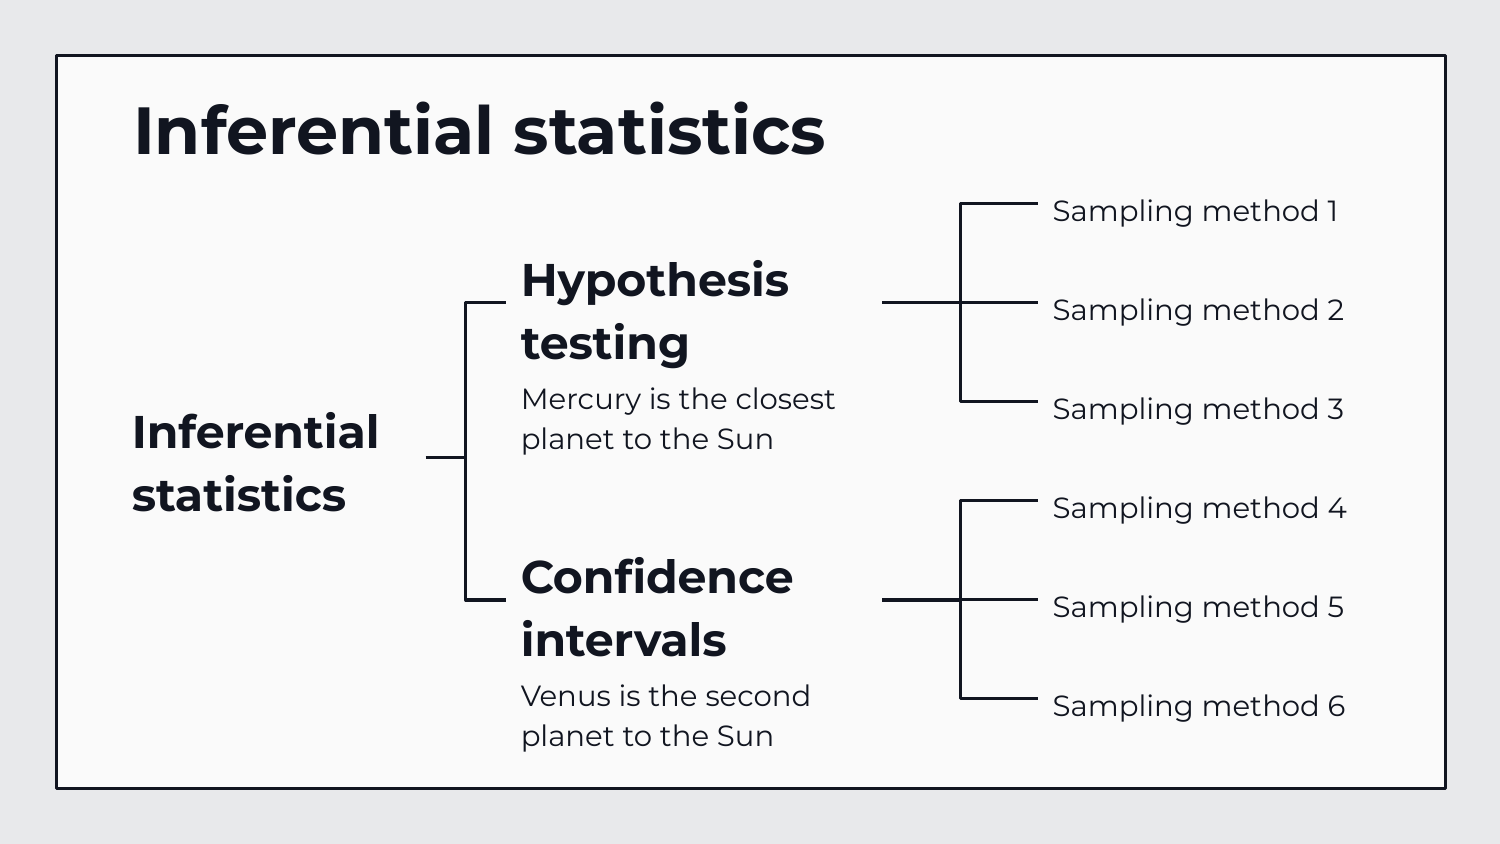

# Inferential statistics
Sampling method 1
Hypothesis testing
Sampling method 2
Mercury is the closest planet to the Sun
Sampling method 3
Inferential
statistics
Sampling method 4
Confidence intervals
Sampling method 5
Venus is the second planet to the Sun
Sampling method 6